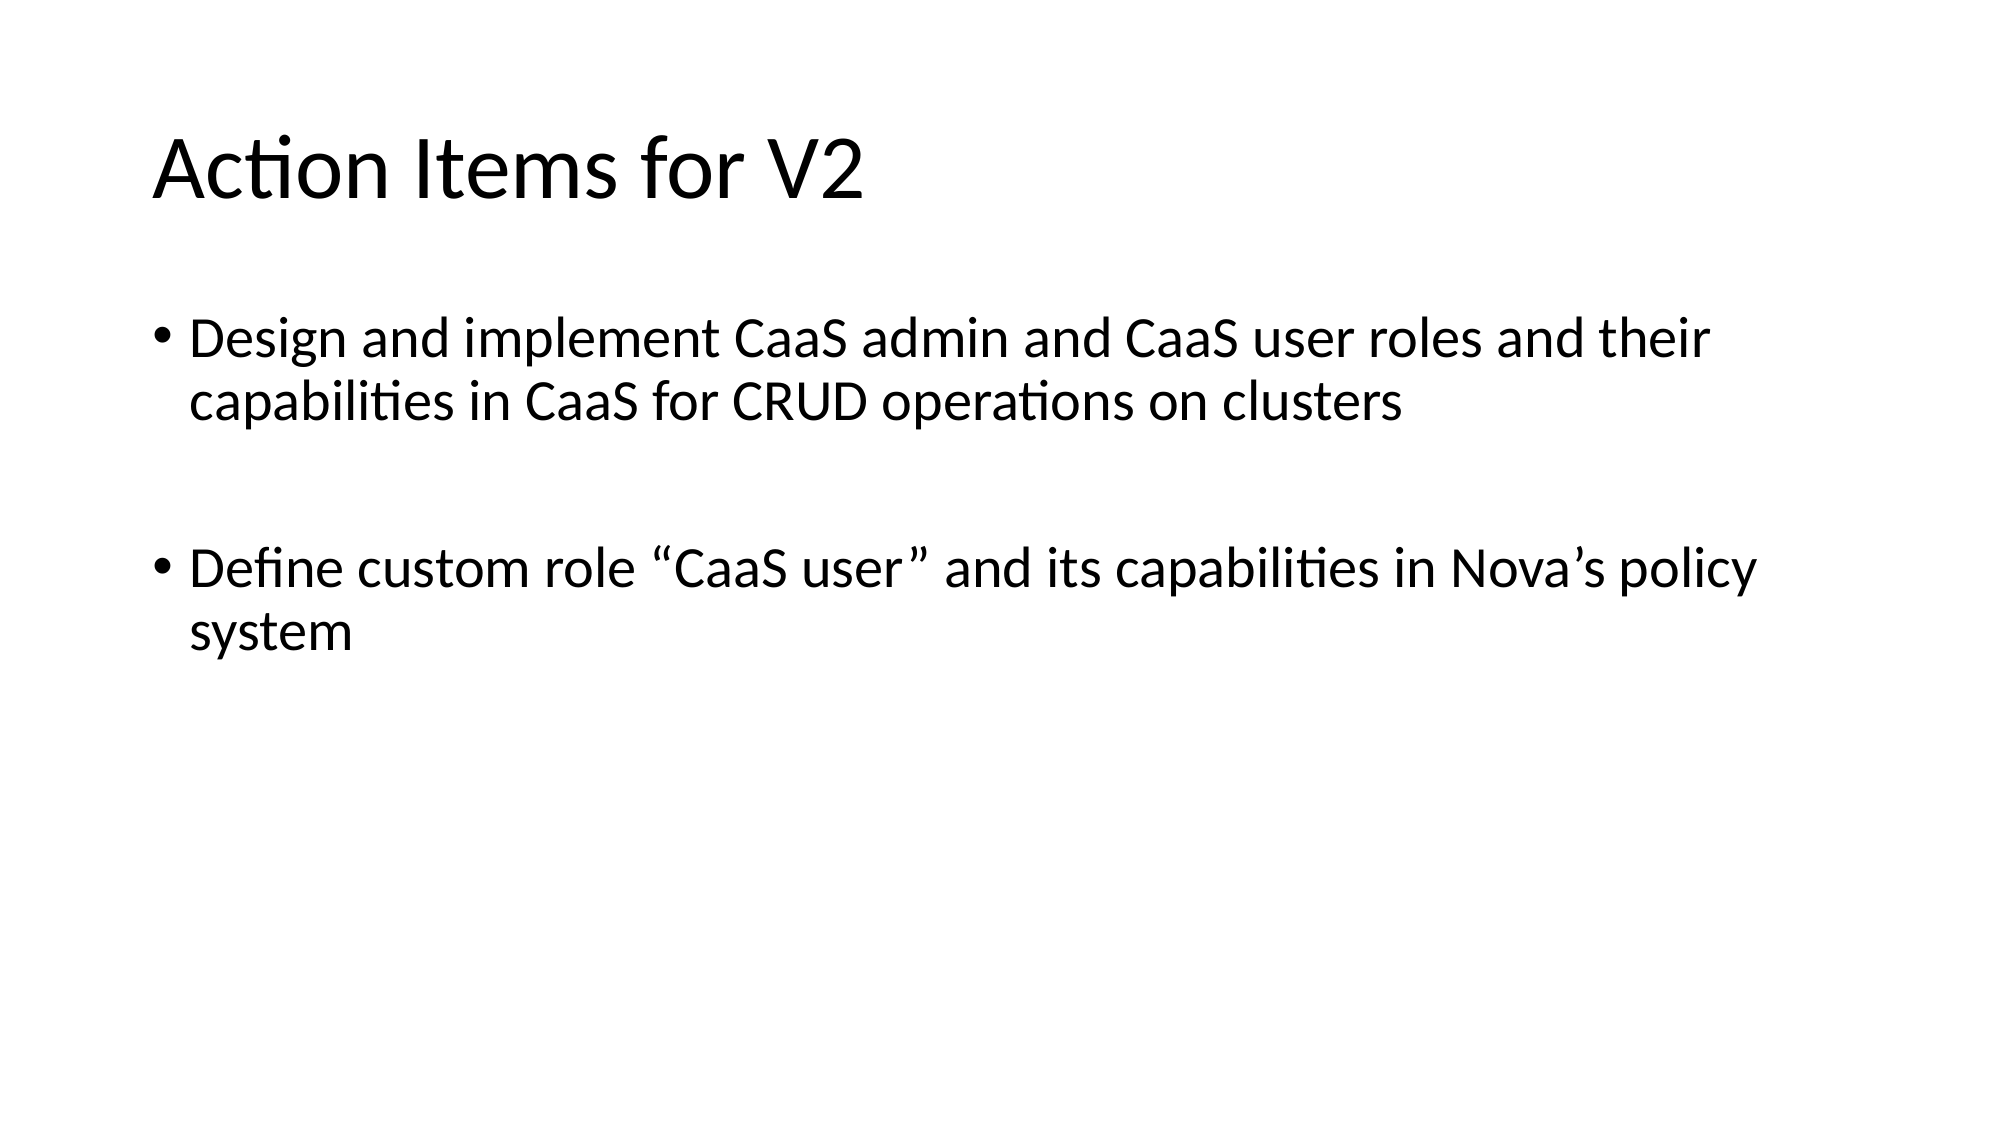

# Action Items for V2
Design and implement CaaS admin and CaaS user roles and their capabilities in CaaS for CRUD operations on clusters

Define custom role “CaaS user” and its capabilities in Nova’s policy system